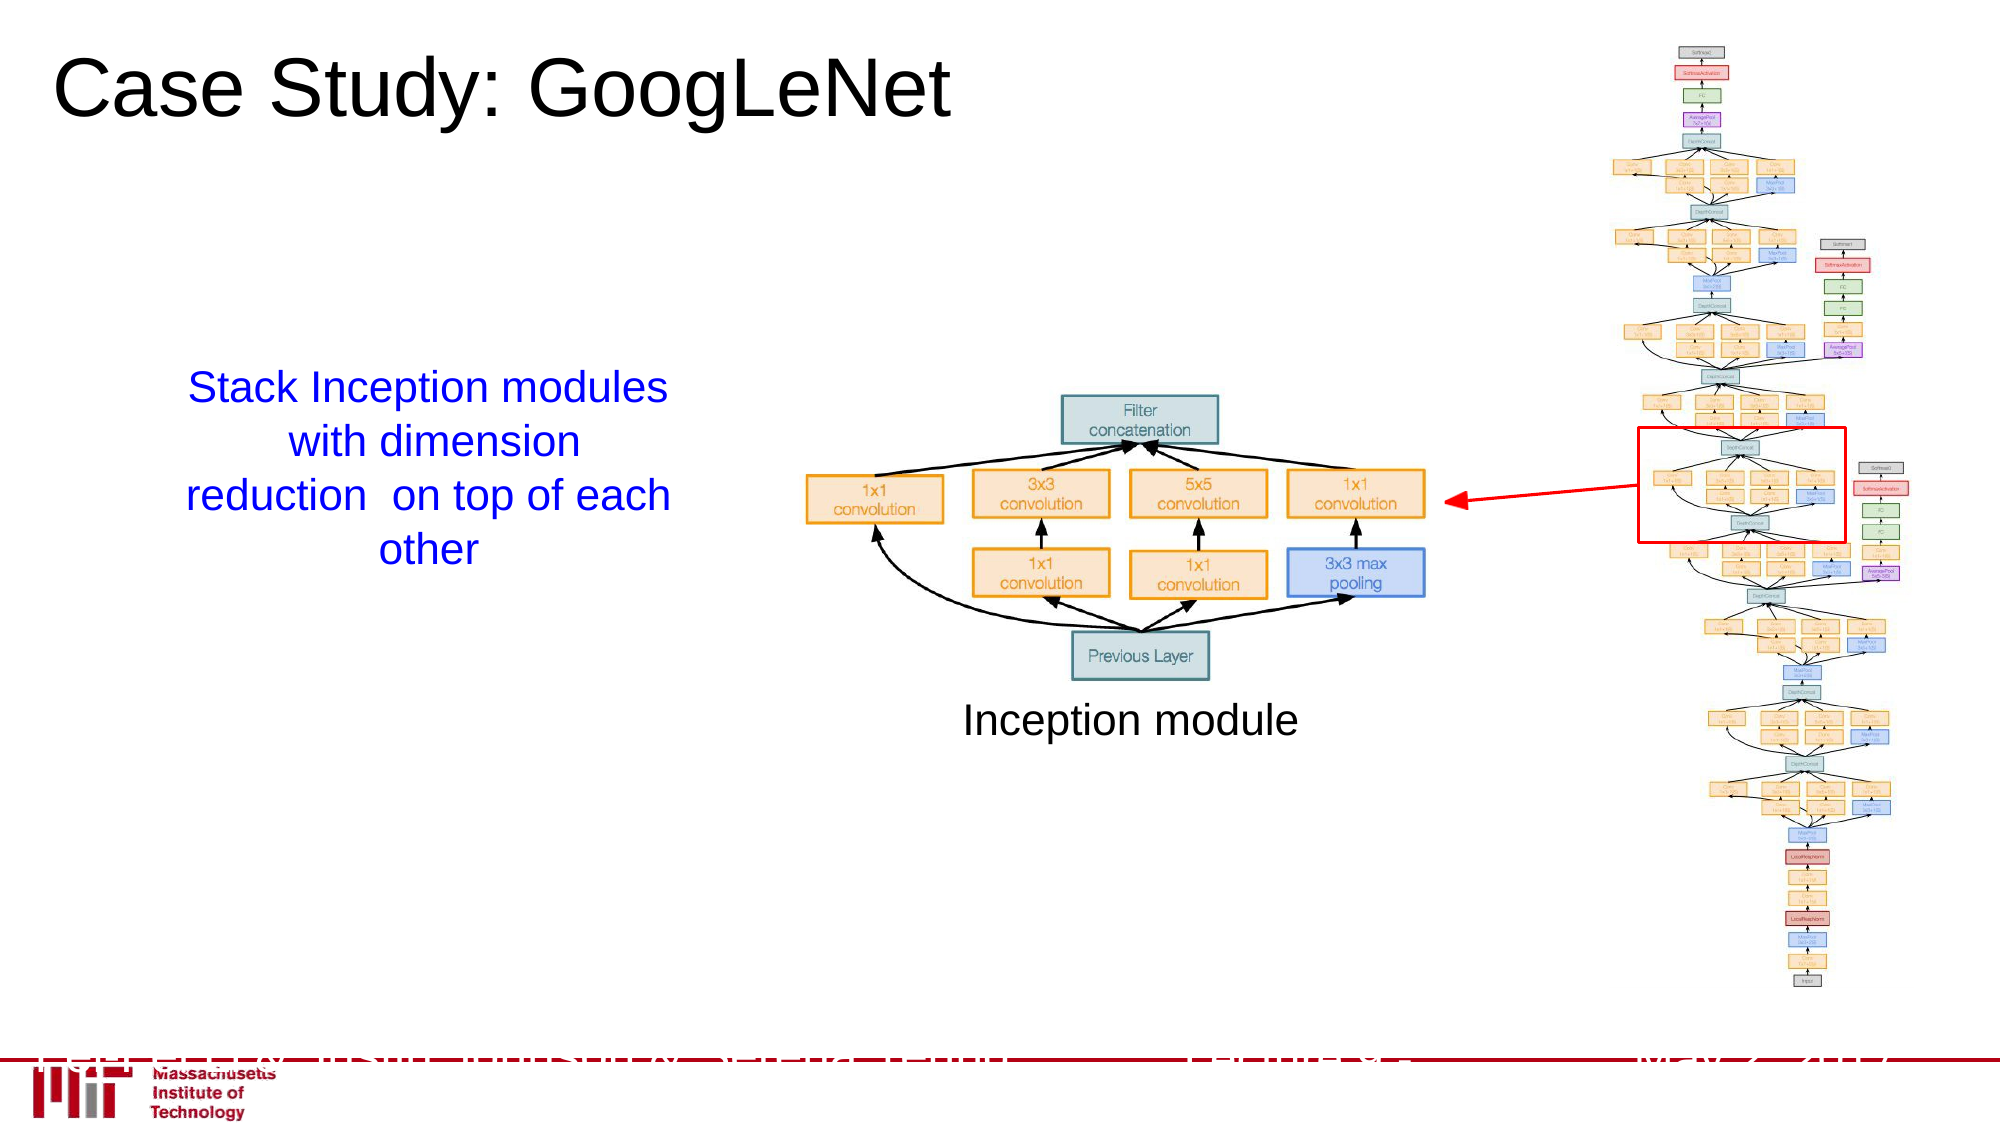

# Case Study: GoogLeNet

Stack Inception modules  with dimension reduction  on top of each other

Inception module
Fei-Fei Li & Justin Johnson & Serena Yeung	Lecture 9 -	May 2, 2017
May 2, 2017
Fei-Fei Li & Justin Johnson & Serena Yeung
Lecture 9 - 95